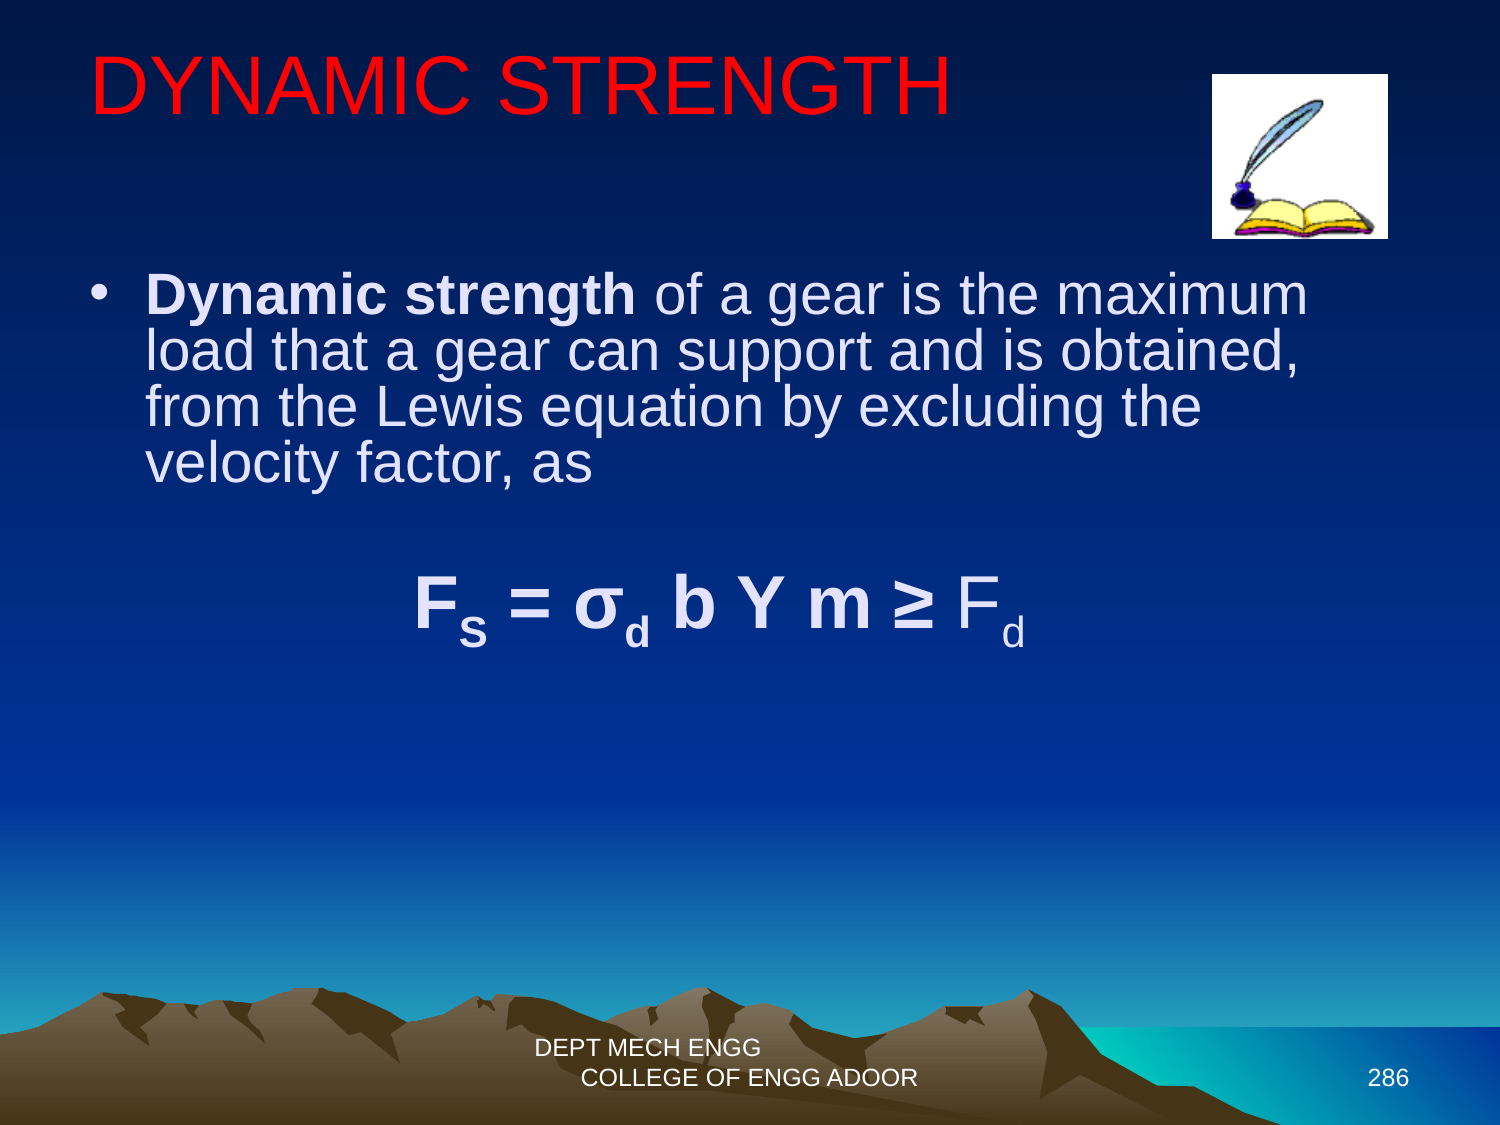

DYNAMIC STRENGTH
Dynamic strength of a gear is the maximum load that a gear can support and is obtained, from the Lewis equation by excluding the velocity factor, as

FS = σd b Y m ≥ Fd

DEPT MECH ENGG                              COLLEGE OF ENGG ADOOR
286